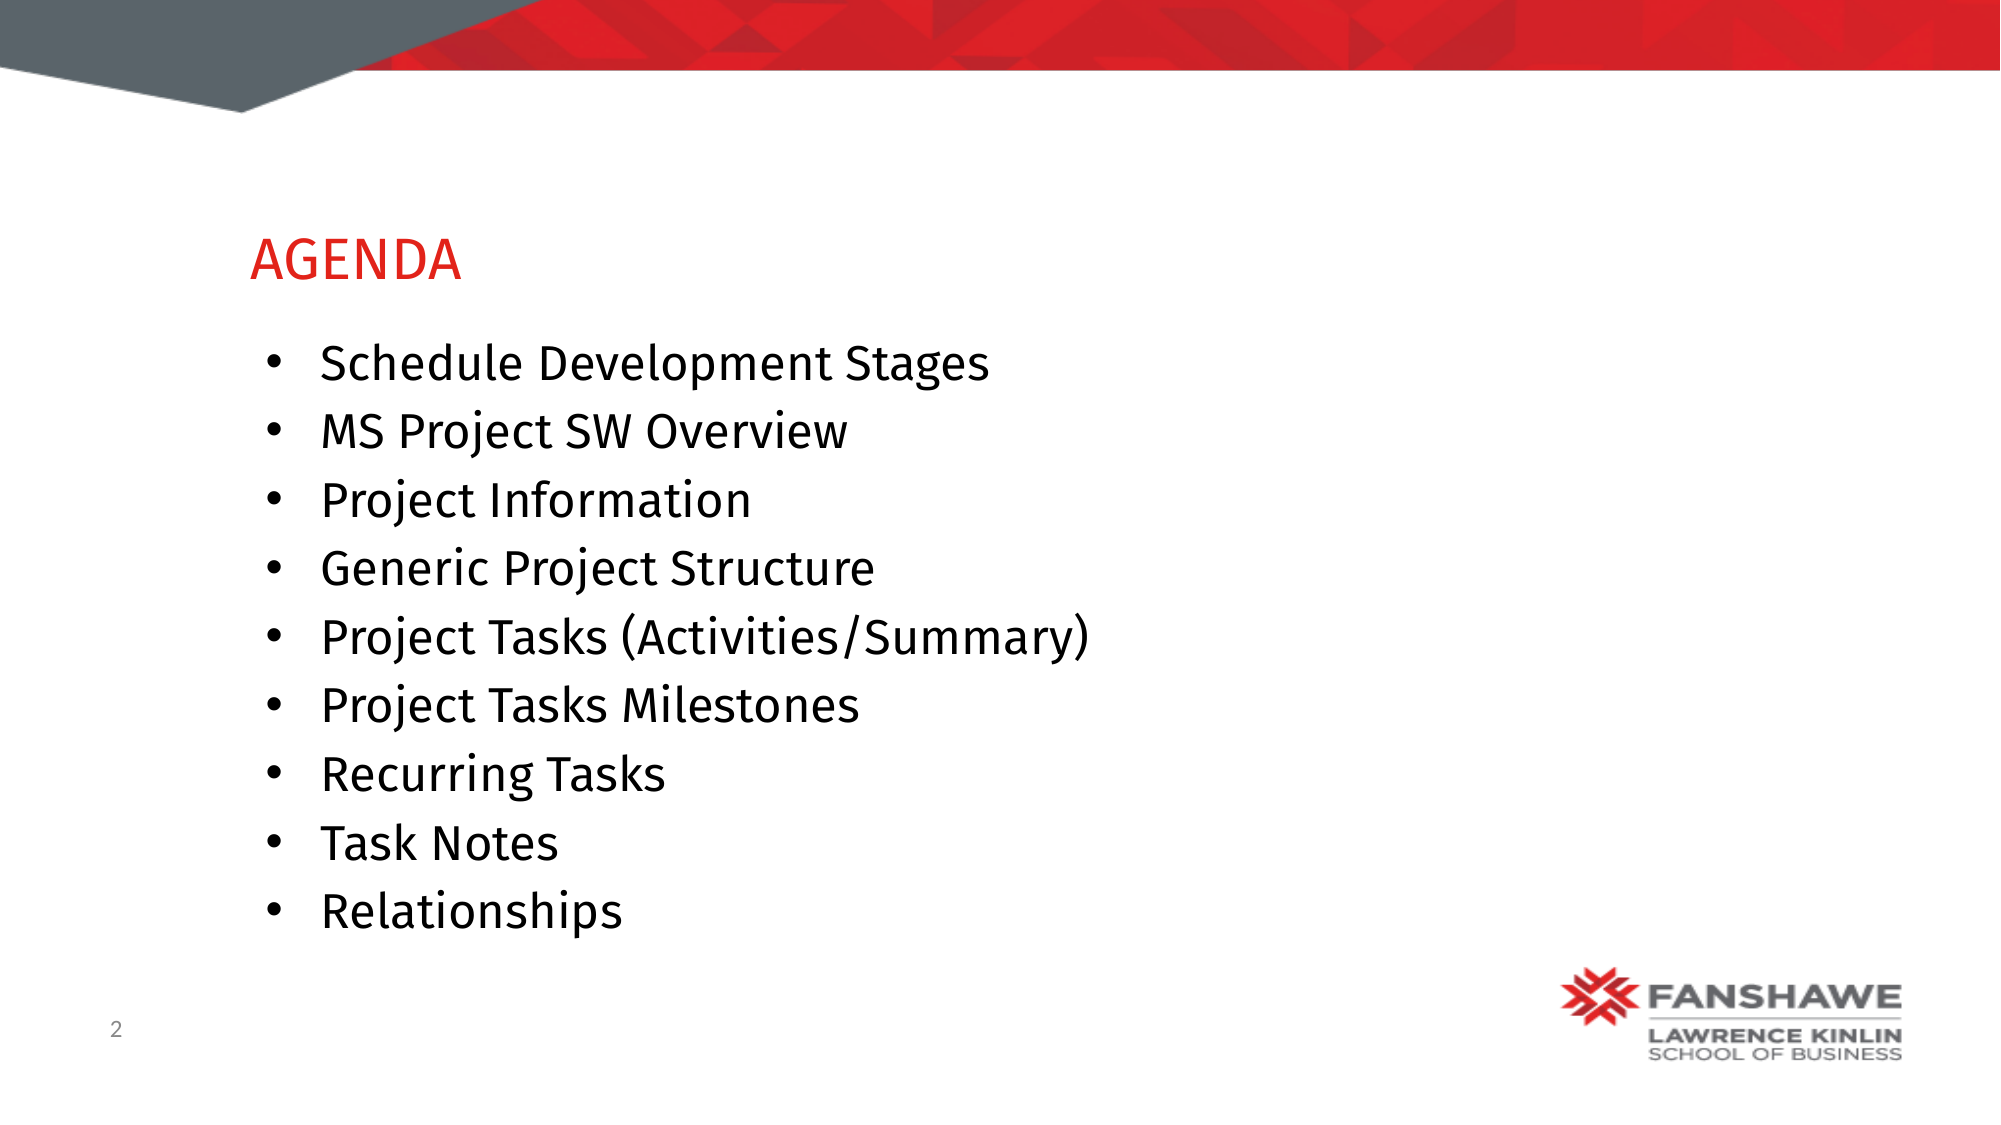

# Agenda
Schedule Development Stages
MS Project SW Overview
Project Information
Generic Project Structure
Project Tasks (Activities/Summary)
Project Tasks Milestones
Recurring Tasks
Task Notes
Relationships
2